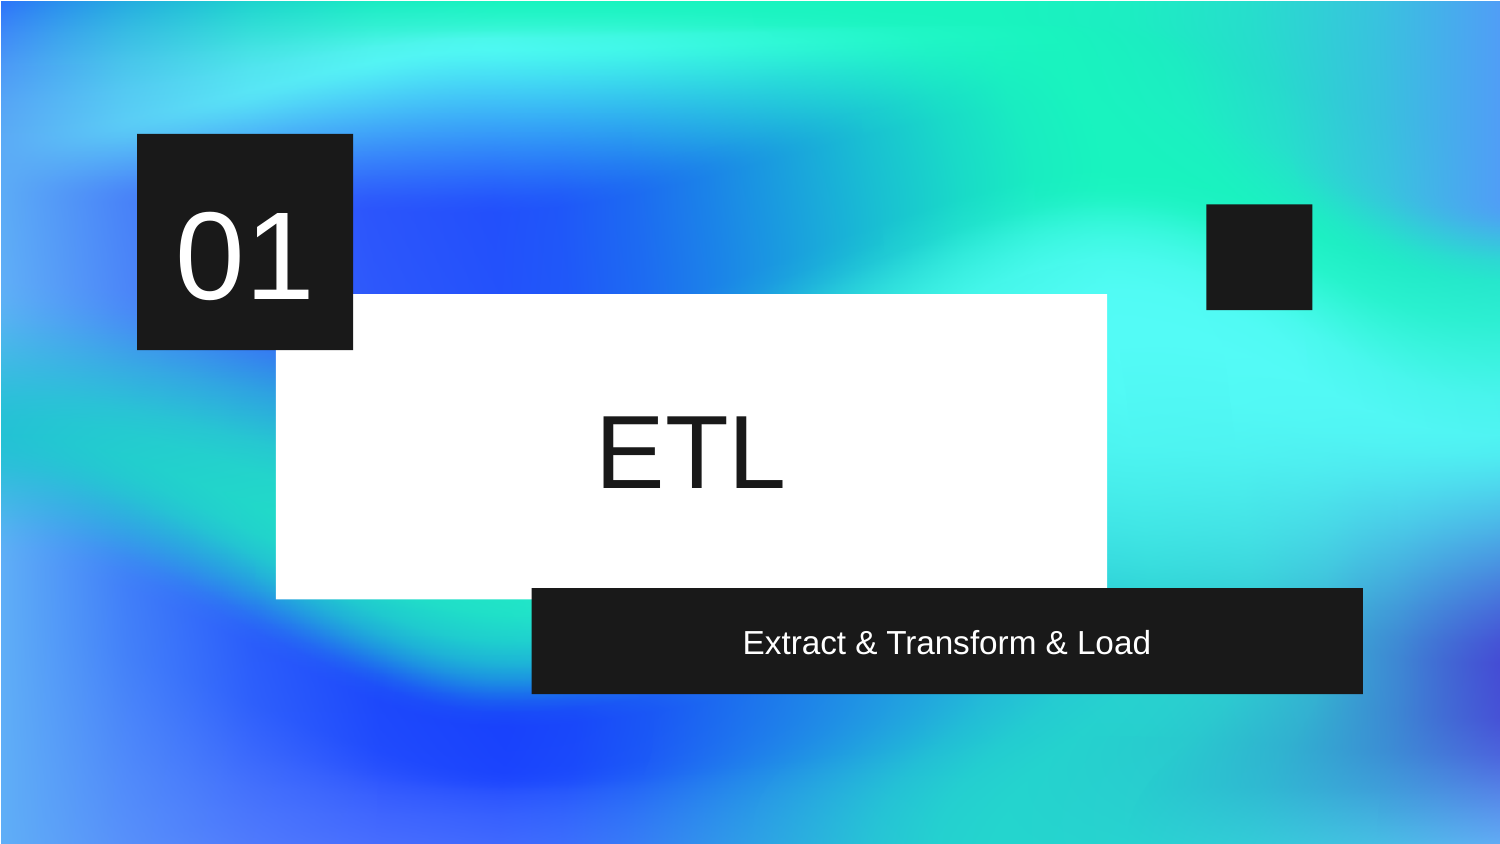

01

# ETL
Extract & Transform & Load